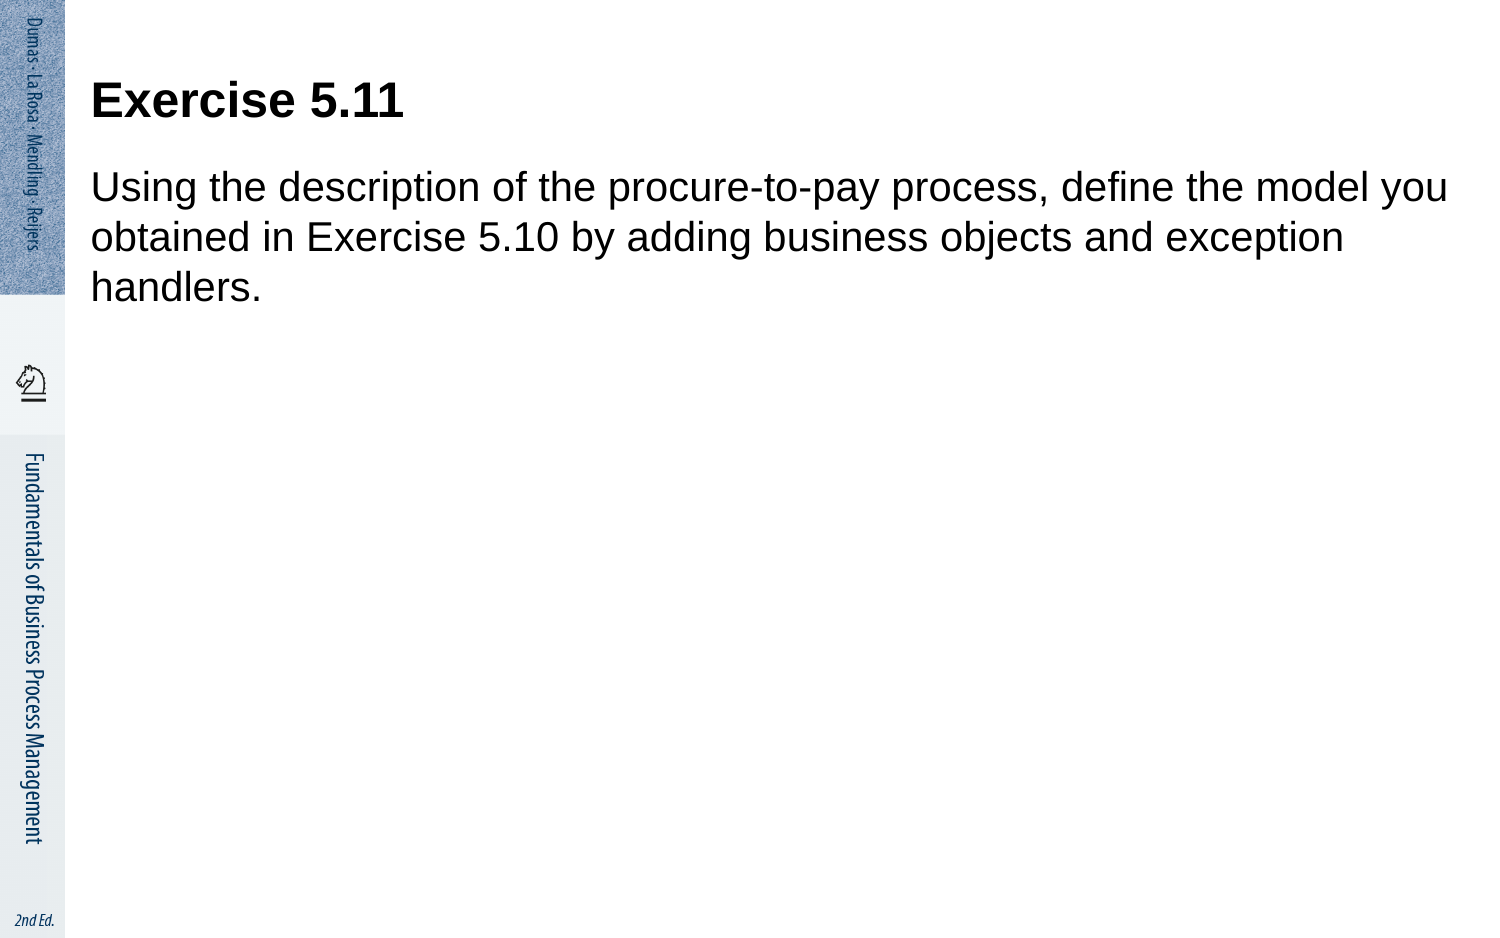

# Exercise 5.11

Using the description of the procure-to-pay process, define the model you obtained in Exercise 5.10 by adding business objects and exception handlers.